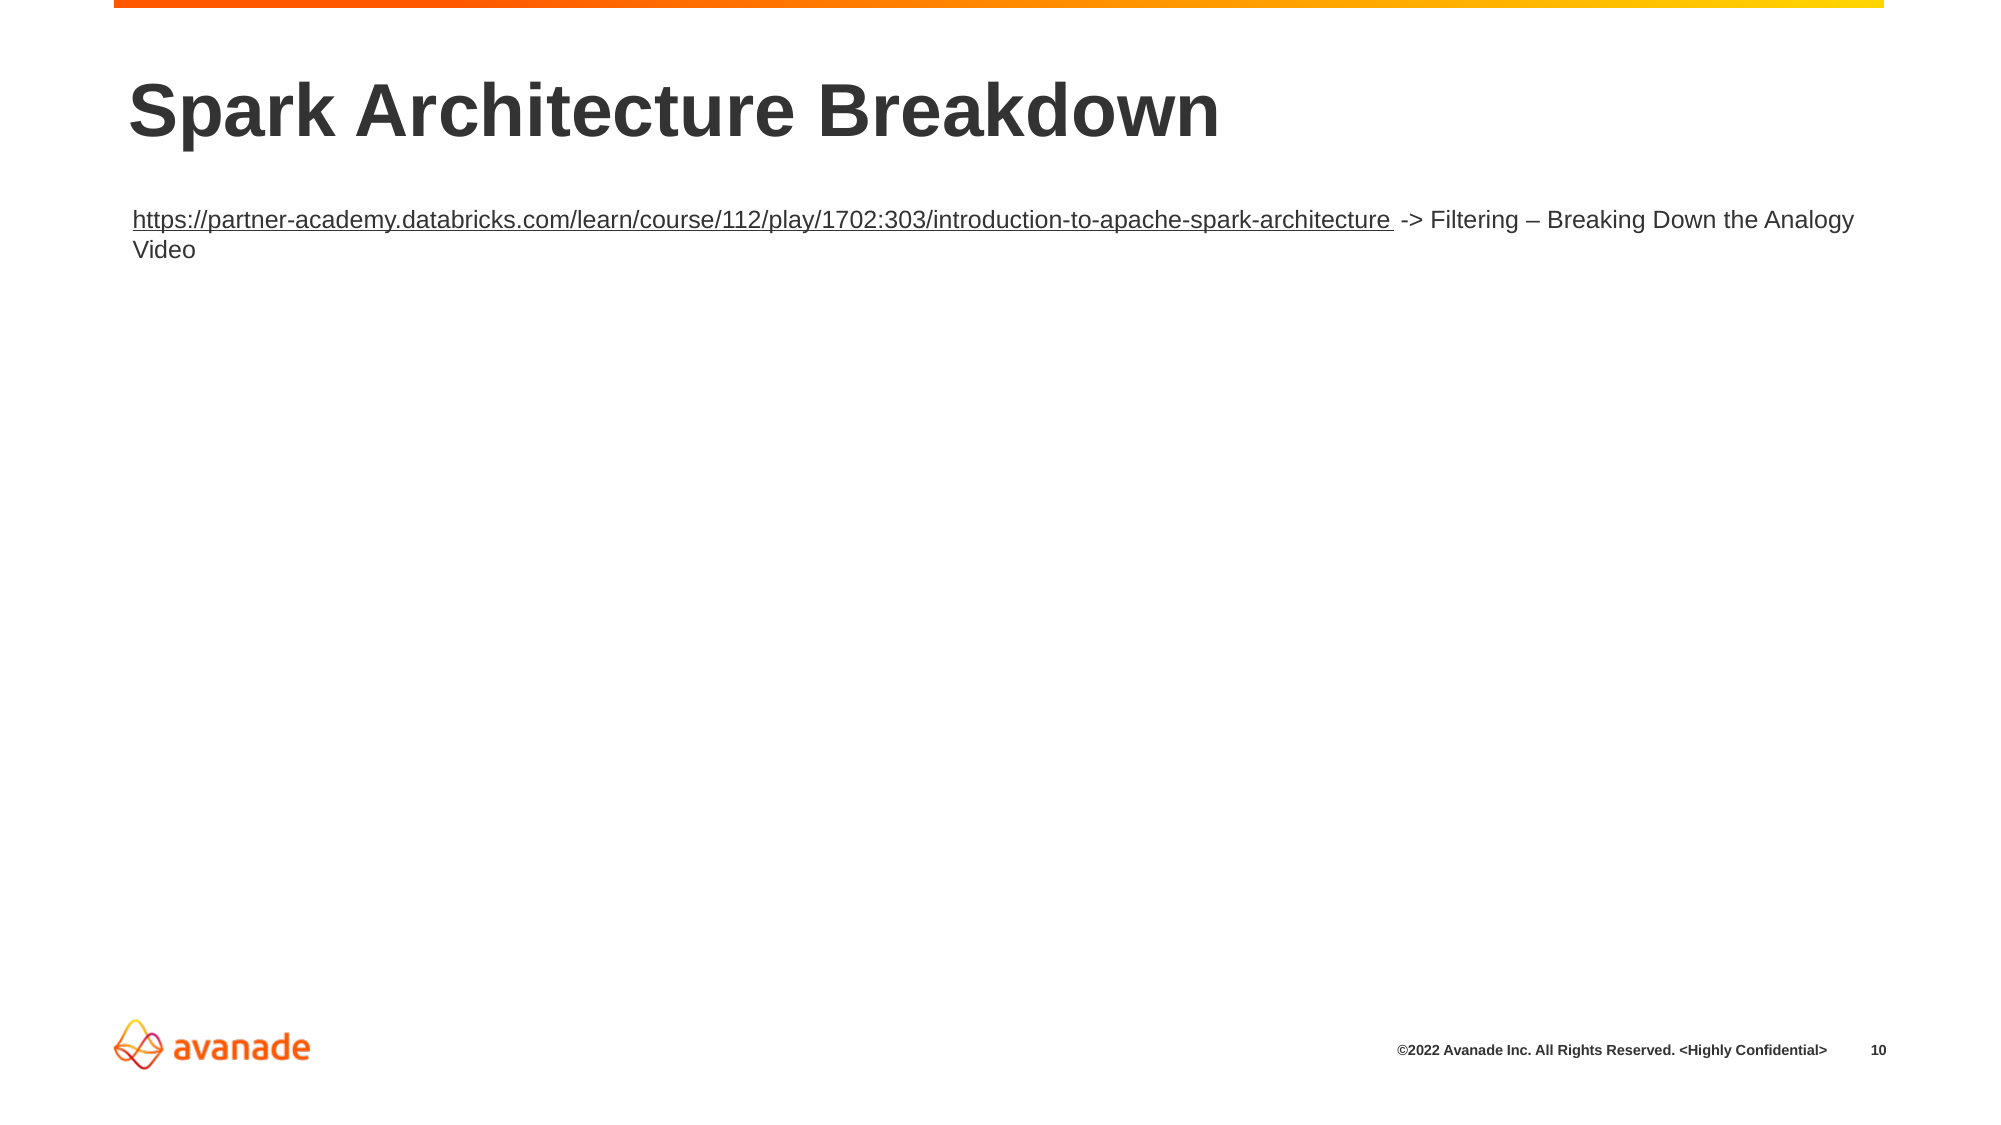

# Spark Architecture Breakdown
https://partner-academy.databricks.com/learn/course/112/play/1702:303/introduction-to-apache-spark-architecture -> Filtering – Breaking Down the Analogy Video